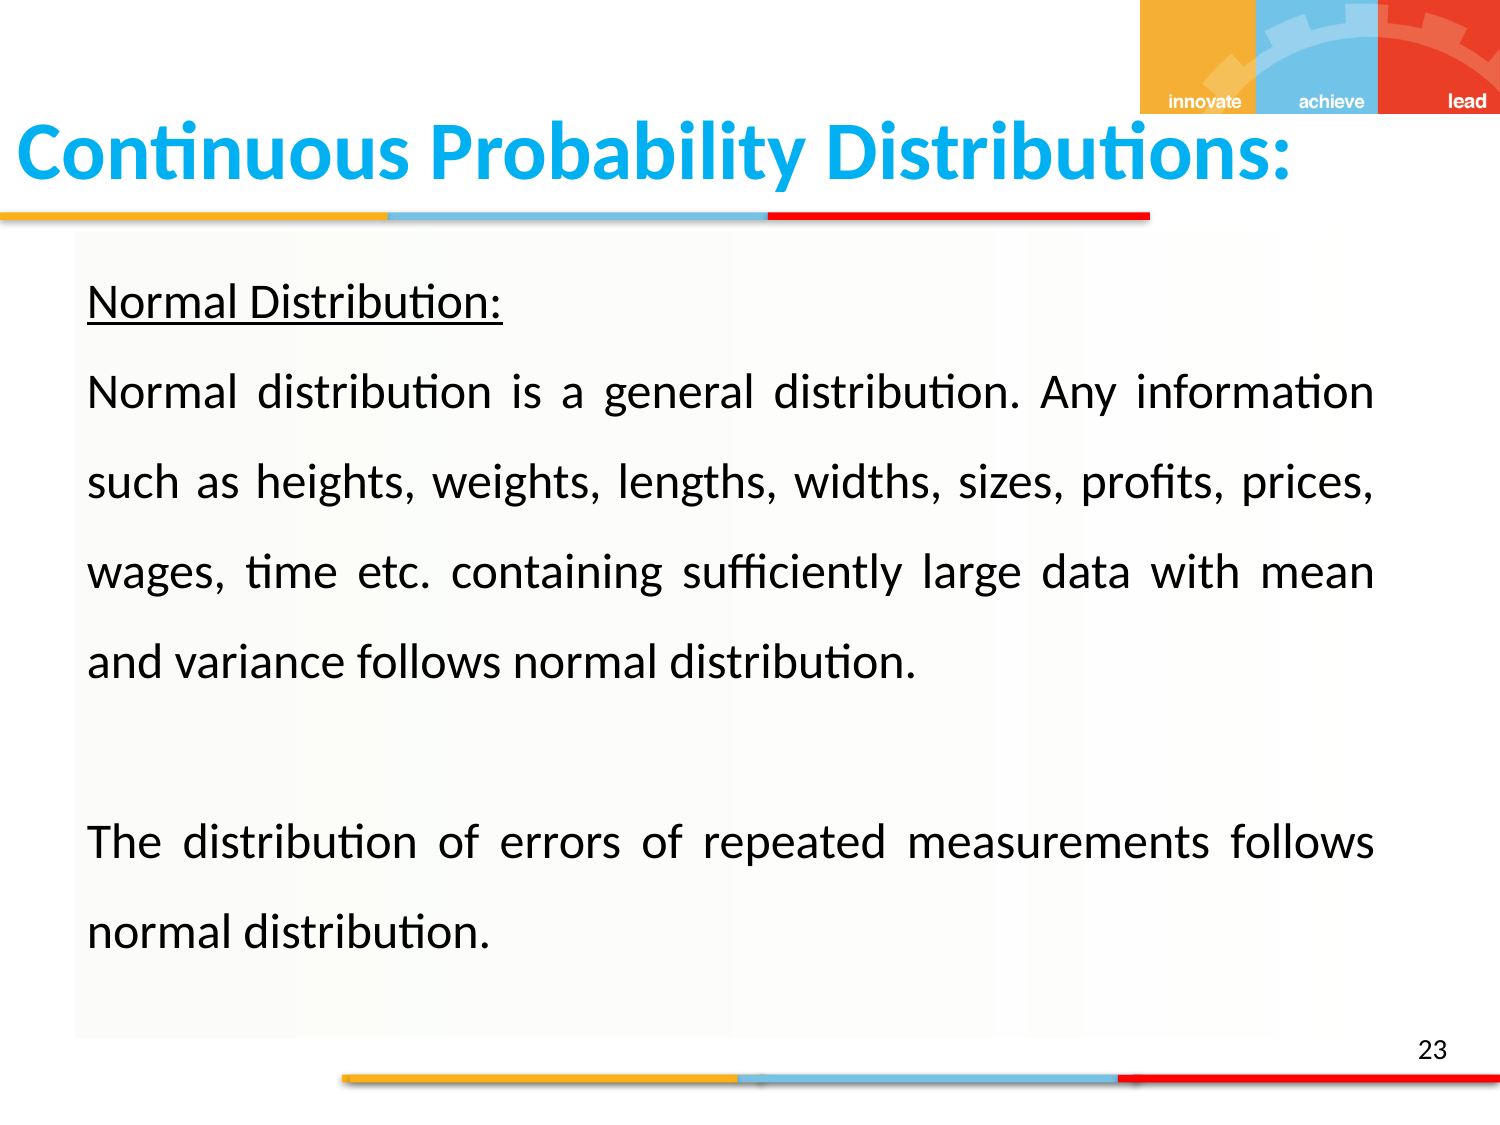

Continuous Probability Distributions:

Normal Distribution:
Normal distribution is a general distribution. Any information such as heights, weights, lengths, widths, sizes, profits, prices, wages, time etc. containing sufficiently large data with mean and variance follows normal distribution.

The distribution of errors of repeated measurements follows normal distribution.
23
23